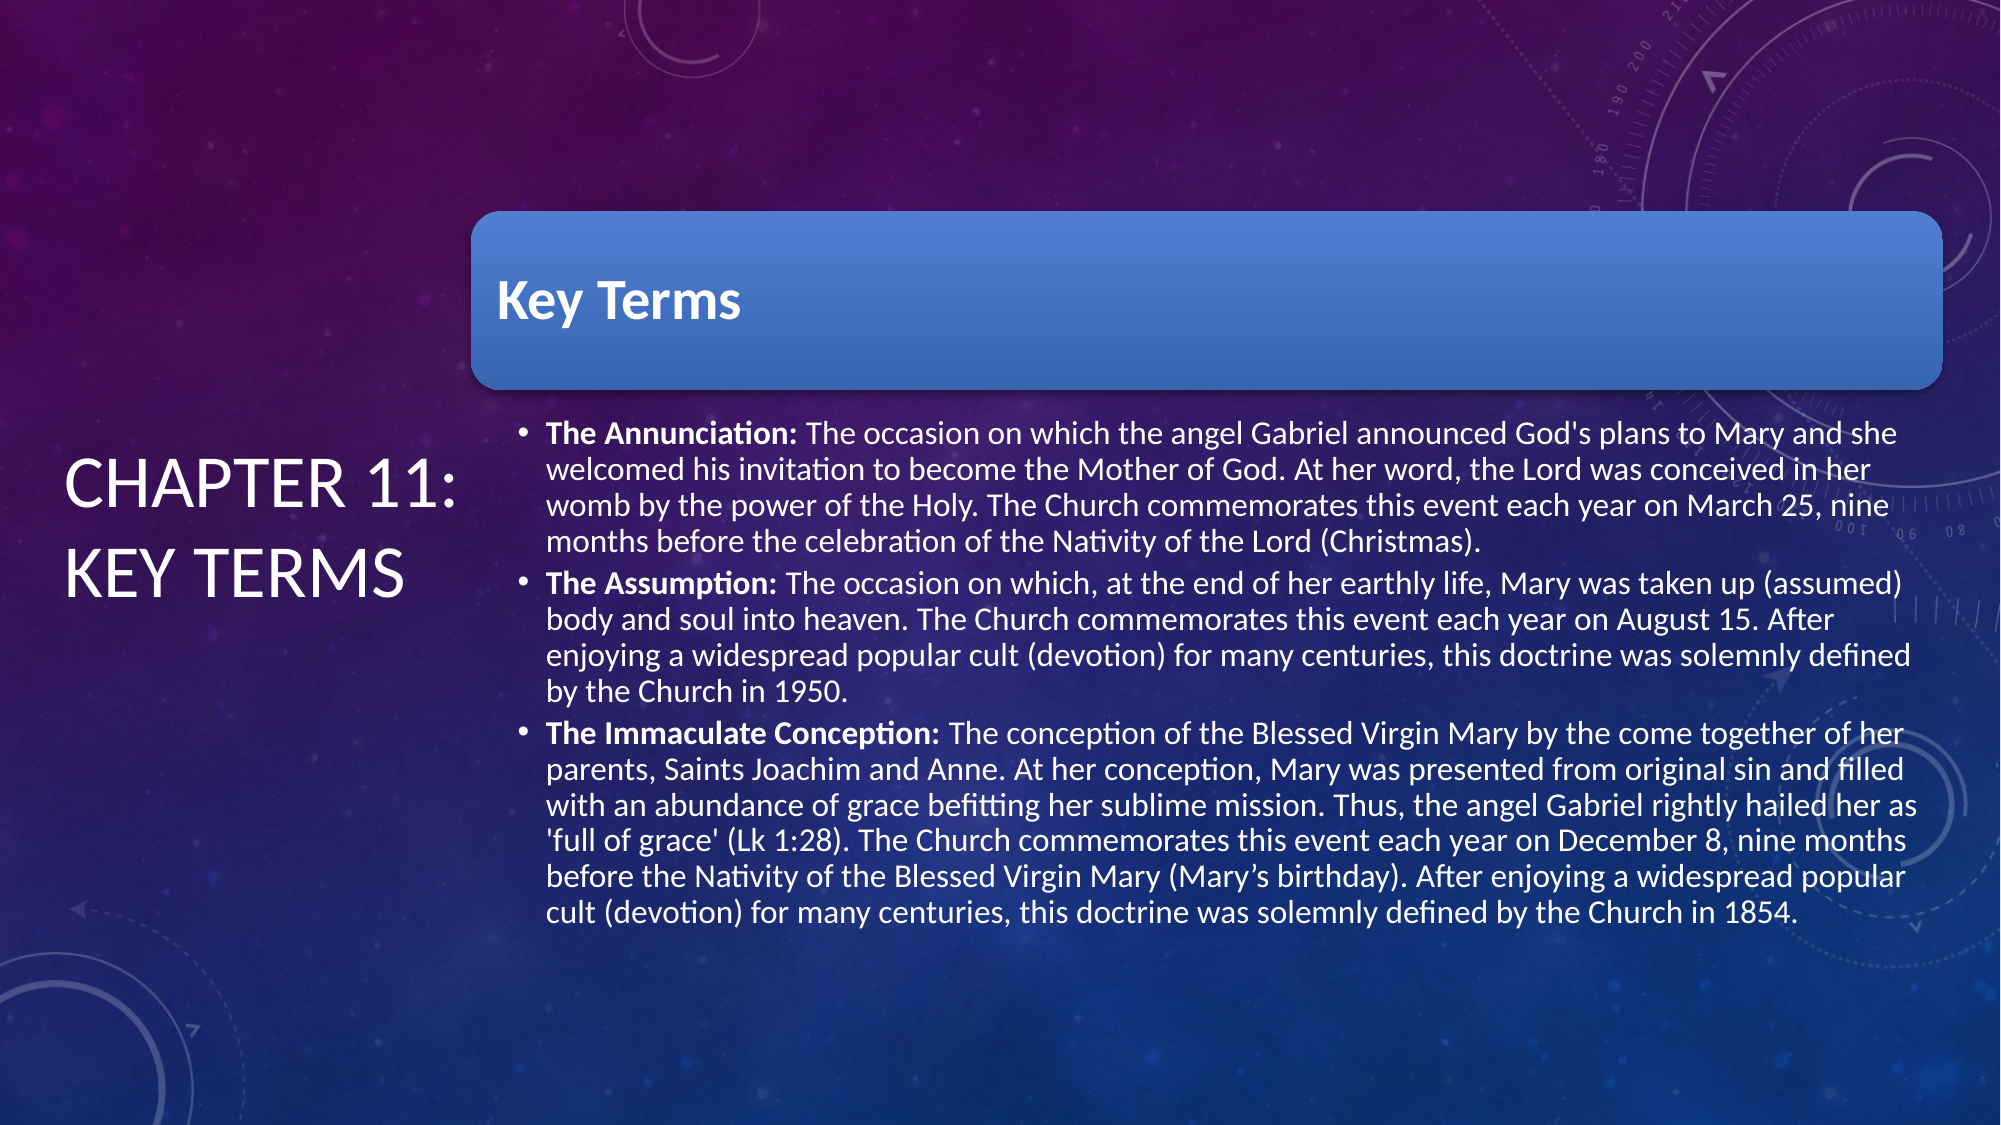

# Chapter 11: Key Terms

Key Terms
The Annunciation: The occasion on which the angel Gabriel announced God's plans to Mary and she welcomed his invitation to become the Mother of God. At her word, the Lord was conceived in her womb by the power of the Holy. The Church commemorates this event each year on March 25, nine months before the celebration of the Nativity of the Lord (Christmas).
The Assumption: The occasion on which, at the end of her earthly life, Mary was taken up (assumed) body and soul into heaven. The Church commemorates this event each year on August 15. After enjoying a widespread popular cult (devotion) for many centuries, this doctrine was solemnly defined by the Church in 1950.
The Immaculate Conception: The conception of the Blessed Virgin Mary by the come together of her parents, Saints Joachim and Anne. At her conception, Mary was presented from original sin and filled with an abundance of grace befitting her sublime mission. Thus, the angel Gabriel rightly hailed her as 'full of grace' (Lk 1:28). The Church commemorates this event each year on December 8, nine months before the Nativity of the Blessed Virgin Mary (Mary’s birthday). After enjoying a widespread popular cult (devotion) for many centuries, this doctrine was solemnly defined by the Church in 1854.